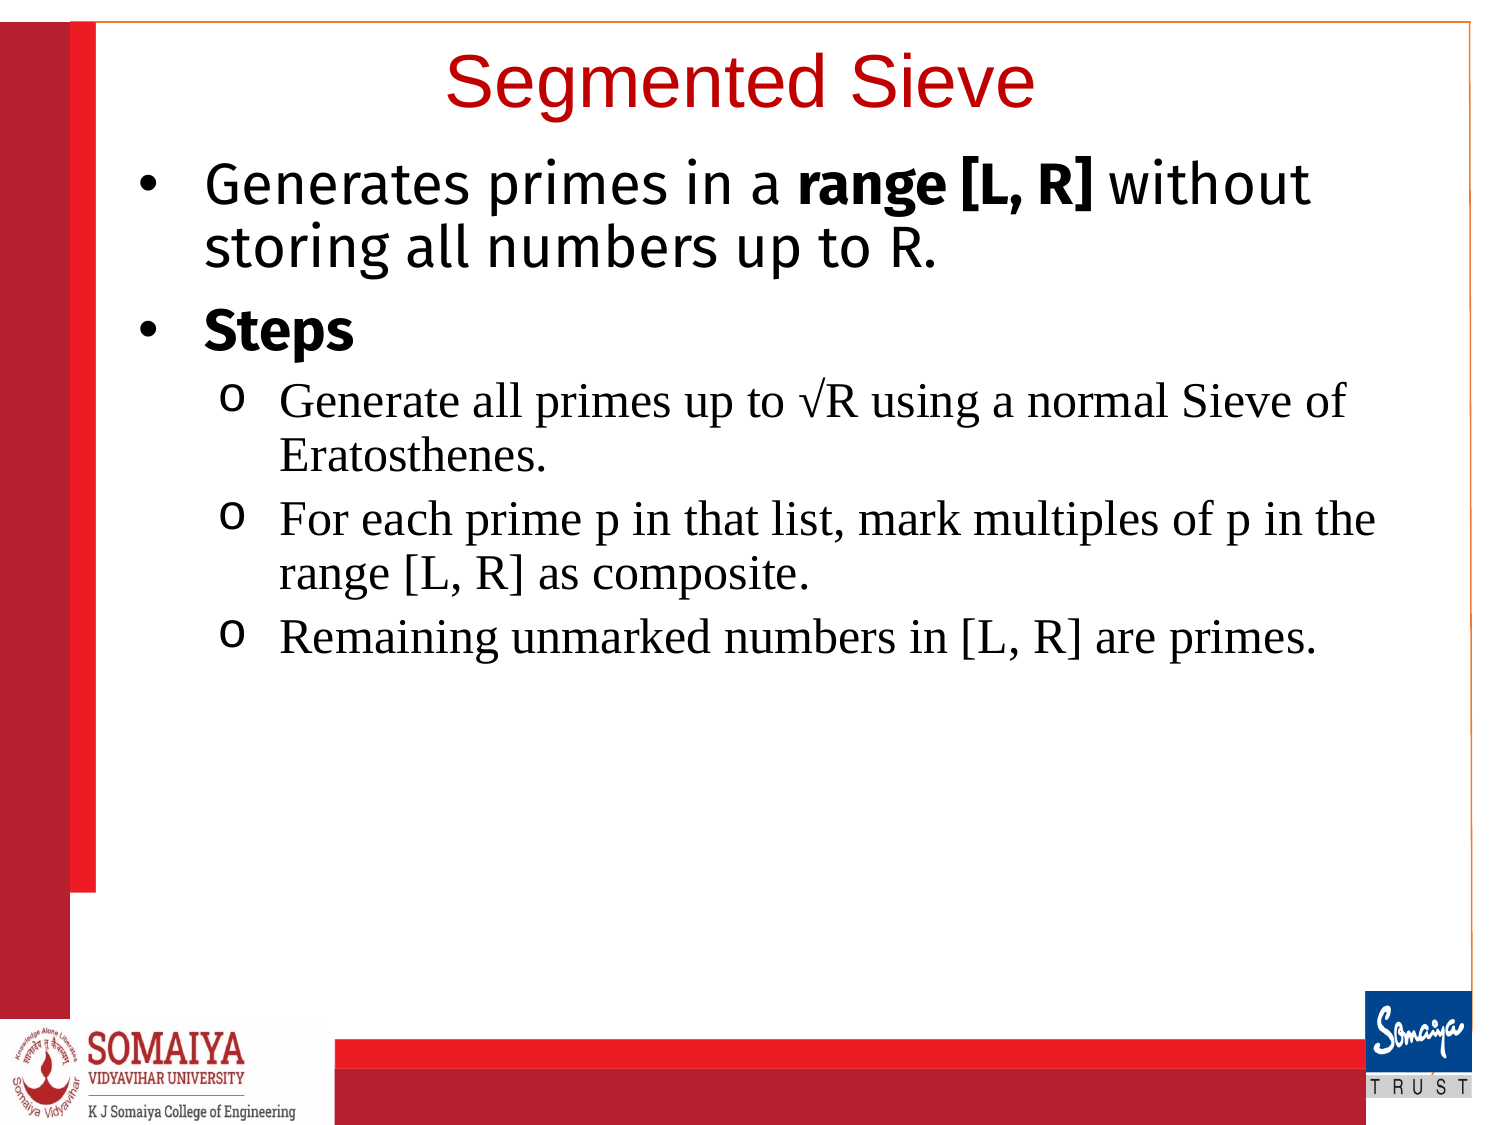

# Segmented Sieve
Generates primes in a range [L, R] without storing all numbers up to R.
Steps
Generate all primes up to √R using a normal Sieve of Eratosthenes.
For each prime p in that list, mark multiples of p in the range [L, R] as composite.
Remaining unmarked numbers in [L, R] are primes.